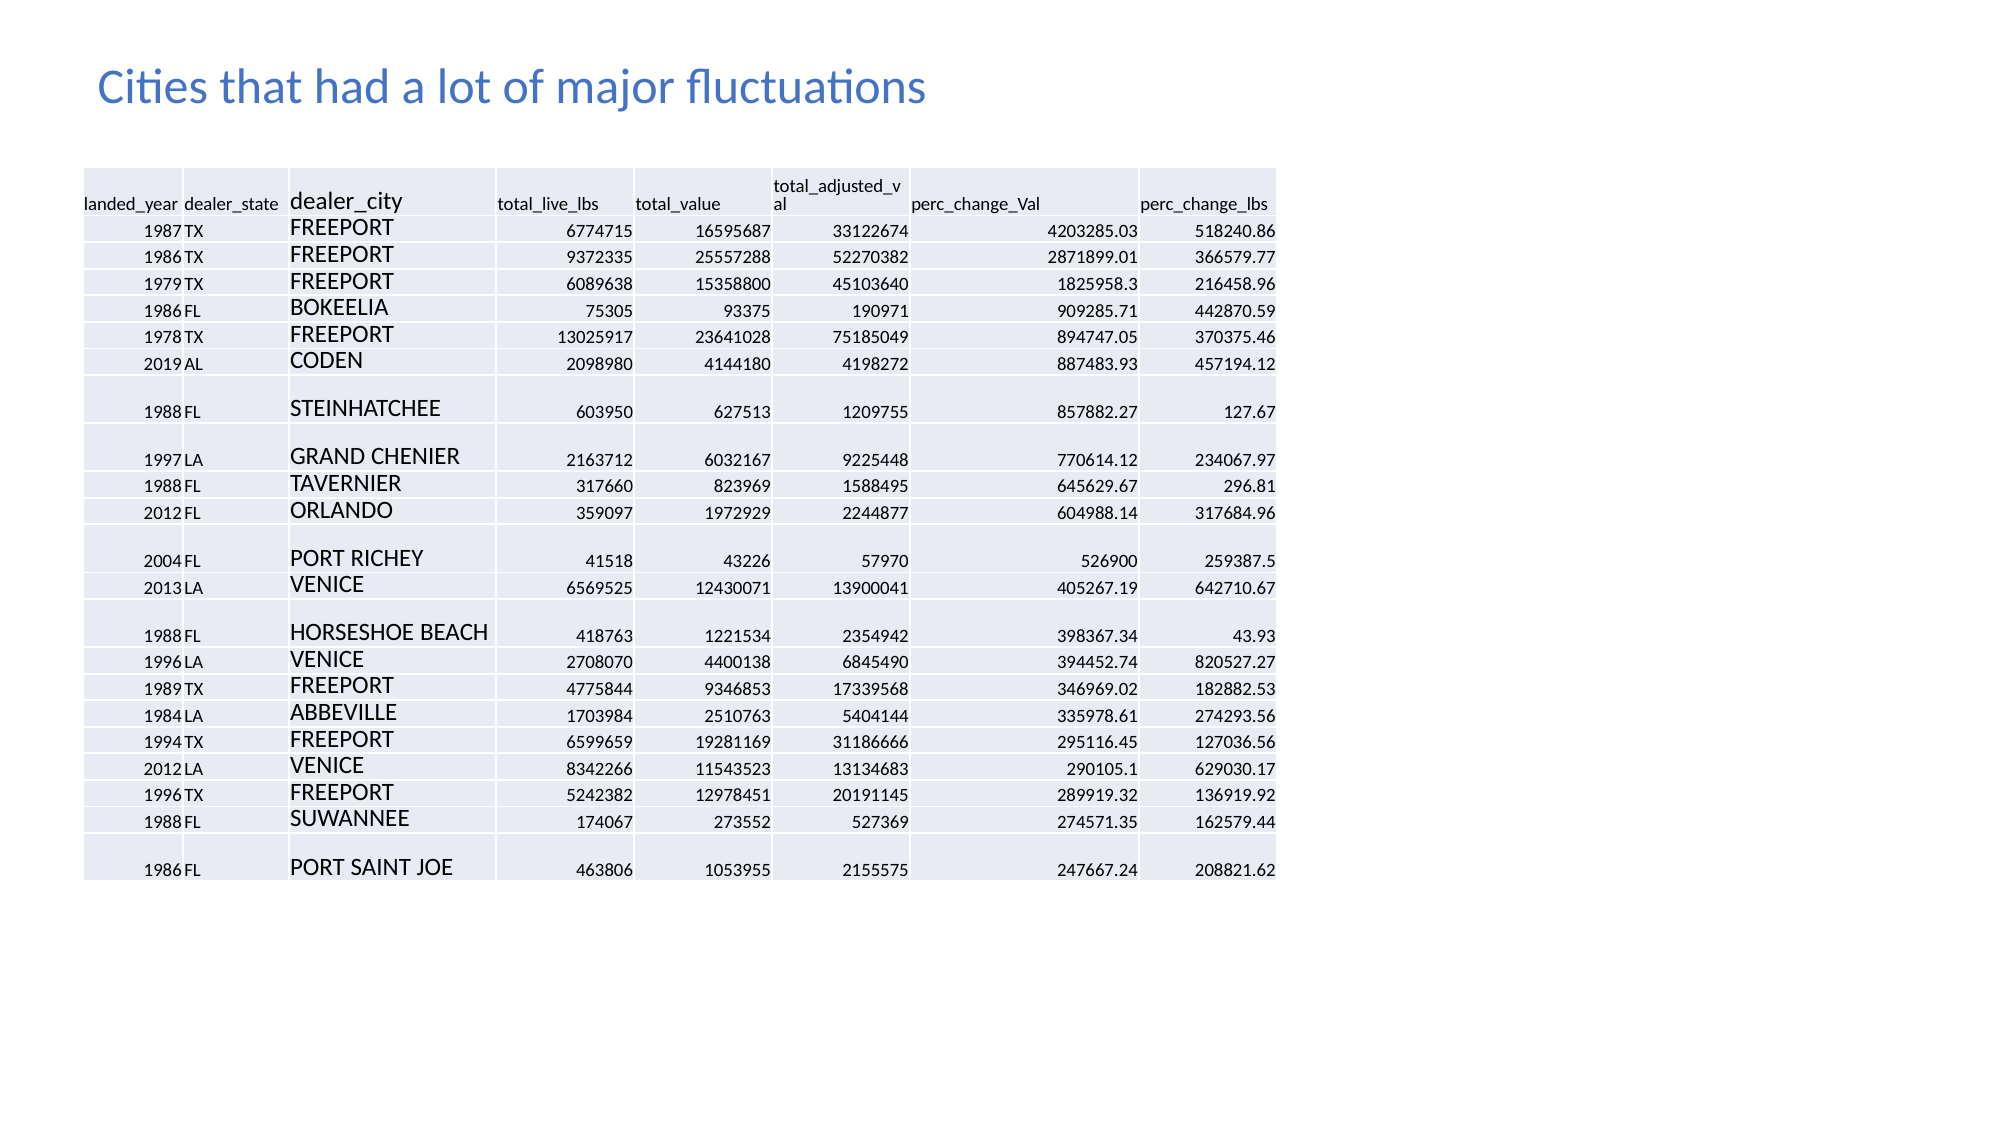

Cities that had a lot of major fluctuations
| landed\_year | dealer\_state | dealer\_city | total\_live\_lbs | total\_value | total\_adjusted\_val | perc\_change\_Val | perc\_change\_lbs |
| --- | --- | --- | --- | --- | --- | --- | --- |
| 1987 | TX | FREEPORT | 6774715 | 16595687 | 33122674 | 4203285.03 | 518240.86 |
| 1986 | TX | FREEPORT | 9372335 | 25557288 | 52270382 | 2871899.01 | 366579.77 |
| 1979 | TX | FREEPORT | 6089638 | 15358800 | 45103640 | 1825958.3 | 216458.96 |
| 1986 | FL | BOKEELIA | 75305 | 93375 | 190971 | 909285.71 | 442870.59 |
| 1978 | TX | FREEPORT | 13025917 | 23641028 | 75185049 | 894747.05 | 370375.46 |
| 2019 | AL | CODEN | 2098980 | 4144180 | 4198272 | 887483.93 | 457194.12 |
| 1988 | FL | STEINHATCHEE | 603950 | 627513 | 1209755 | 857882.27 | 127.67 |
| 1997 | LA | GRAND CHENIER | 2163712 | 6032167 | 9225448 | 770614.12 | 234067.97 |
| 1988 | FL | TAVERNIER | 317660 | 823969 | 1588495 | 645629.67 | 296.81 |
| 2012 | FL | ORLANDO | 359097 | 1972929 | 2244877 | 604988.14 | 317684.96 |
| 2004 | FL | PORT RICHEY | 41518 | 43226 | 57970 | 526900 | 259387.5 |
| 2013 | LA | VENICE | 6569525 | 12430071 | 13900041 | 405267.19 | 642710.67 |
| 1988 | FL | HORSESHOE BEACH | 418763 | 1221534 | 2354942 | 398367.34 | 43.93 |
| 1996 | LA | VENICE | 2708070 | 4400138 | 6845490 | 394452.74 | 820527.27 |
| 1989 | TX | FREEPORT | 4775844 | 9346853 | 17339568 | 346969.02 | 182882.53 |
| 1984 | LA | ABBEVILLE | 1703984 | 2510763 | 5404144 | 335978.61 | 274293.56 |
| 1994 | TX | FREEPORT | 6599659 | 19281169 | 31186666 | 295116.45 | 127036.56 |
| 2012 | LA | VENICE | 8342266 | 11543523 | 13134683 | 290105.1 | 629030.17 |
| 1996 | TX | FREEPORT | 5242382 | 12978451 | 20191145 | 289919.32 | 136919.92 |
| 1988 | FL | SUWANNEE | 174067 | 273552 | 527369 | 274571.35 | 162579.44 |
| 1986 | FL | PORT SAINT JOE | 463806 | 1053955 | 2155575 | 247667.24 | 208821.62 |